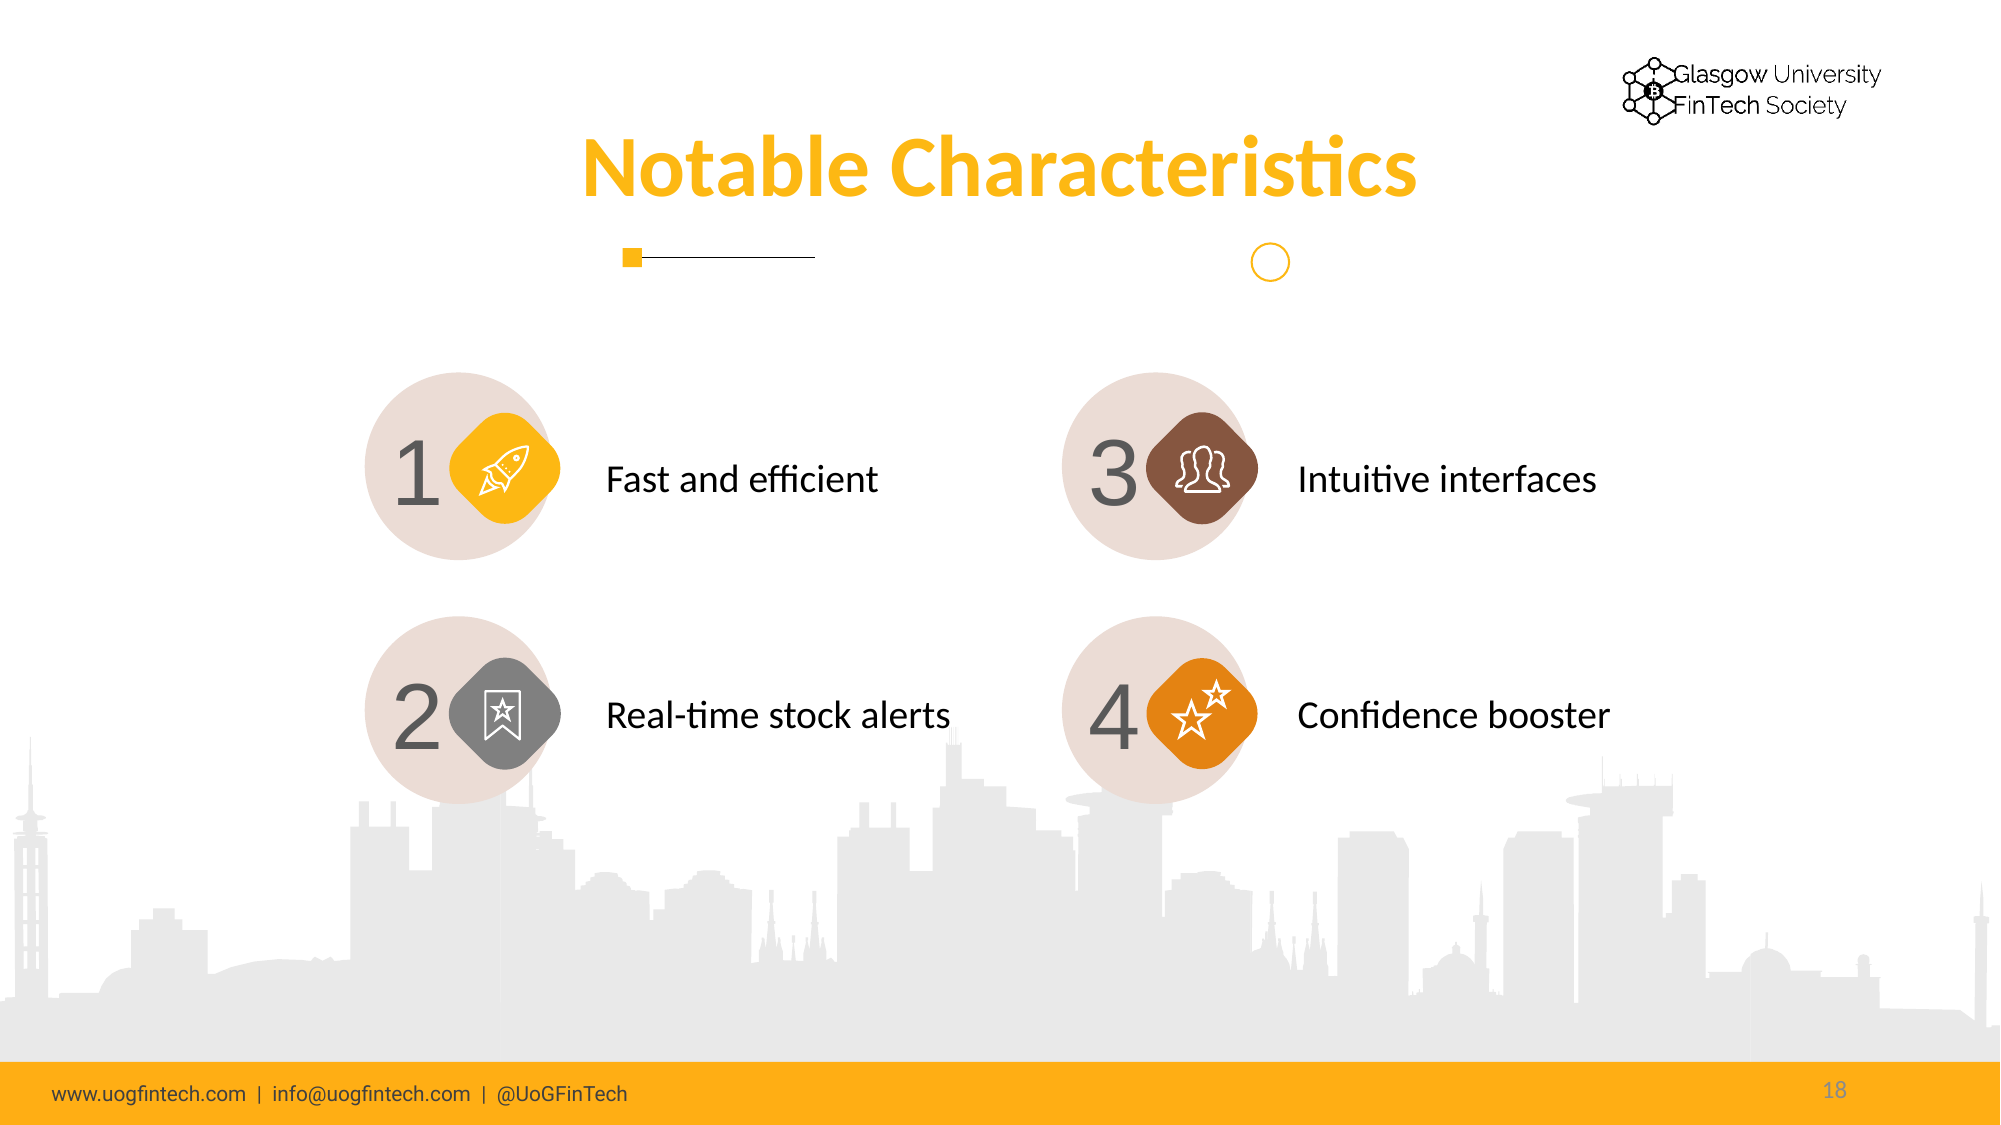

# Notable Characteristics

1

3

Fast and efficient
Intuitive interfaces

2

4

Real-time stock alerts
Confidence booster
18